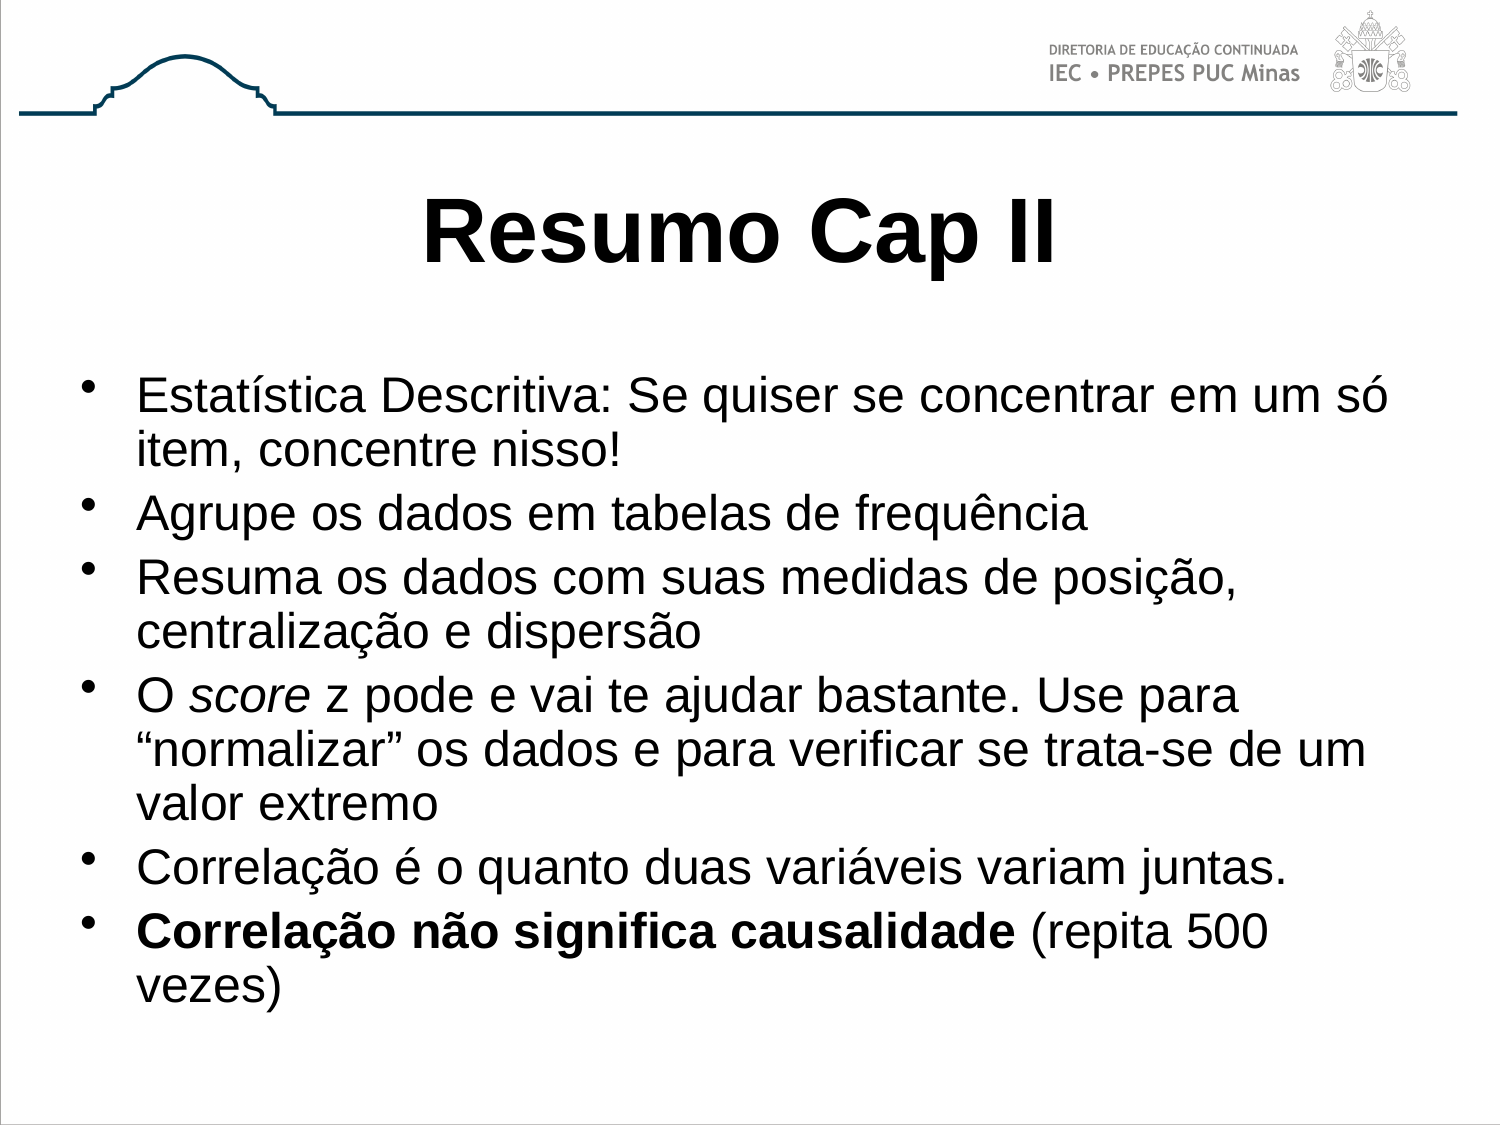

# Resumo Cap II
Estatística Descritiva: Se quiser se concentrar em um só item, concentre nisso!
Agrupe os dados em tabelas de frequência
Resuma os dados com suas medidas de posição, centralização e dispersão
O score z pode e vai te ajudar bastante. Use para “normalizar” os dados e para verificar se trata-se de um valor extremo
Correlação é o quanto duas variáveis variam juntas.
Correlação não significa causalidade (repita 500 vezes)